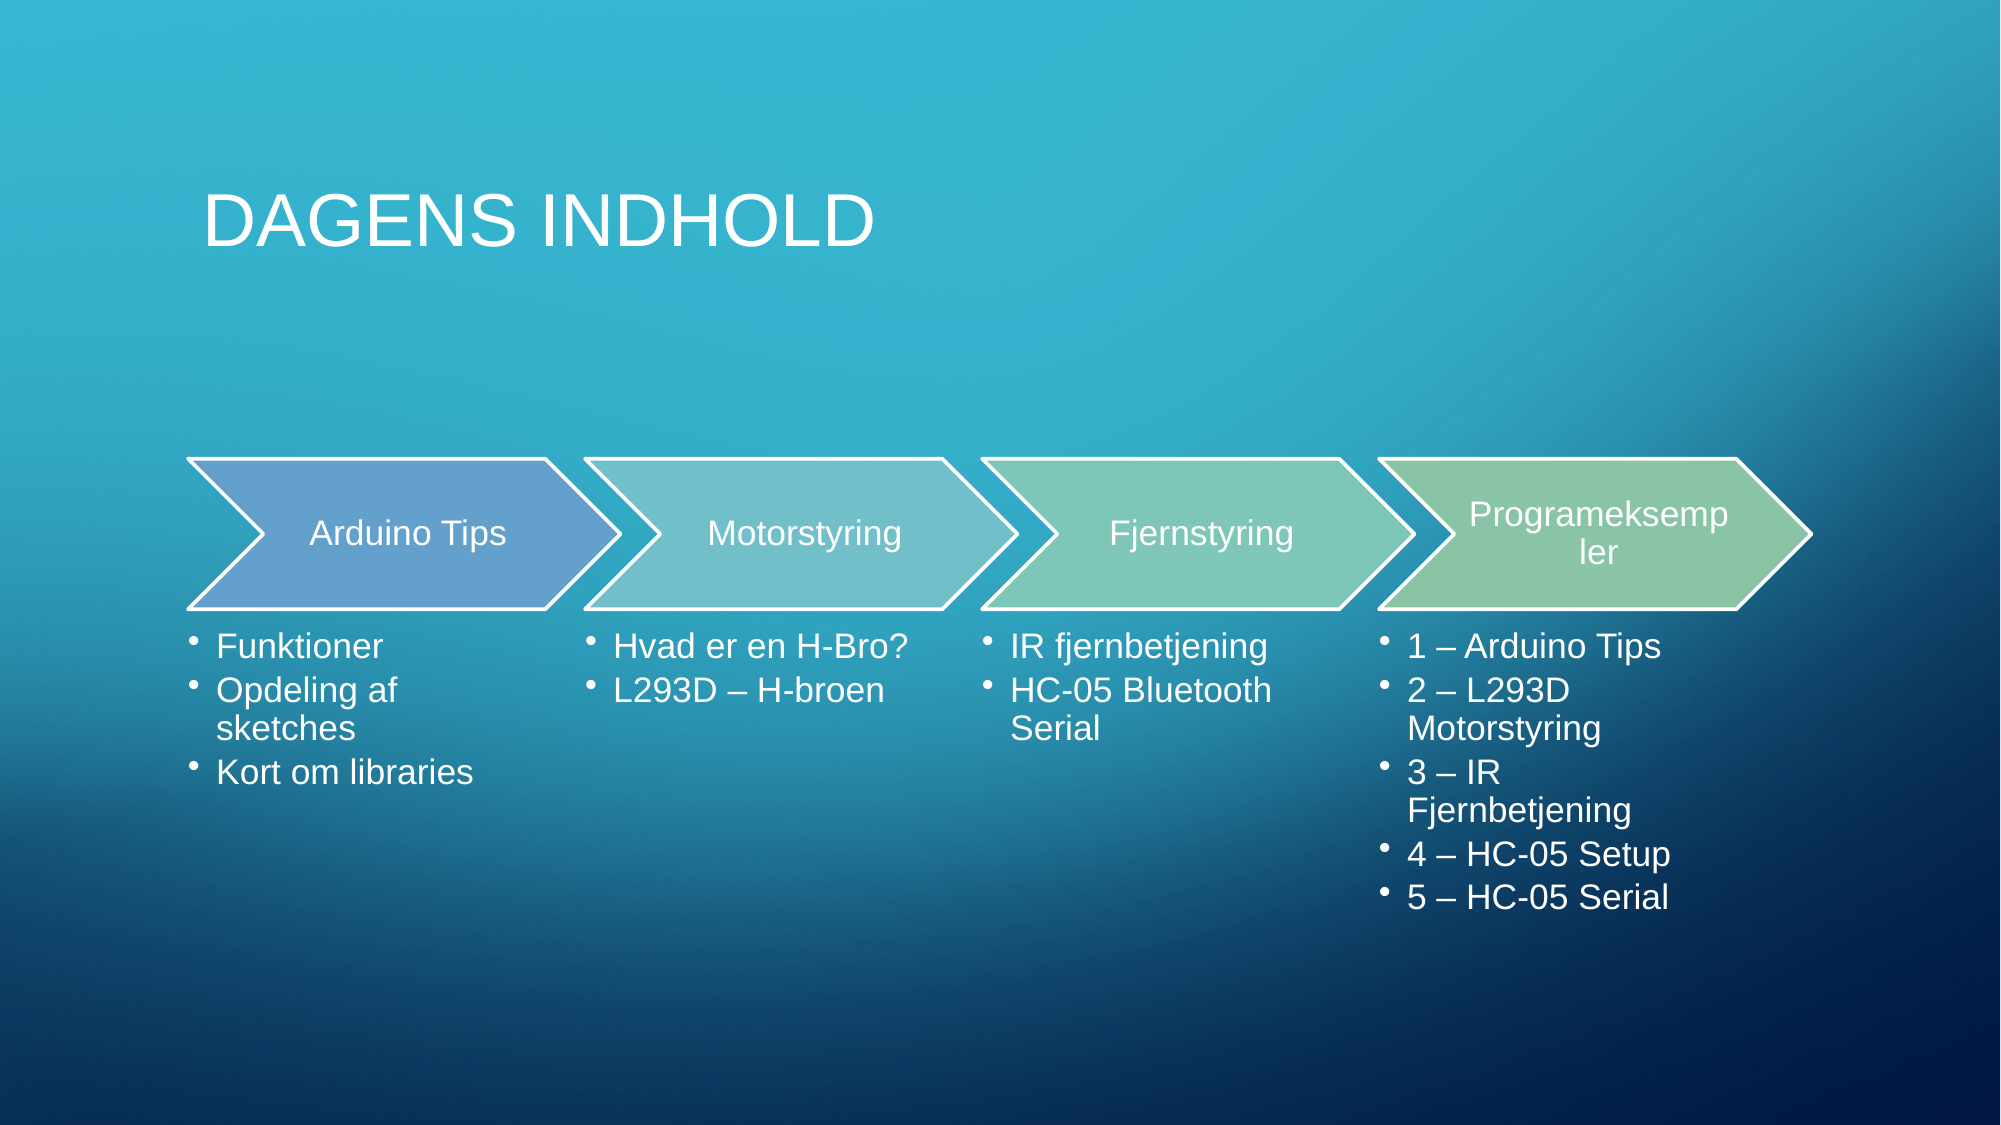

# Dagens Indhold
Arduino Tips
Funktioner
Opdeling af sketches
Kort om libraries
Motorstyring
Hvad er en H-Bro?
L293D – H-broen
Fjernstyring
IR fjernbetjening
HC-05 Bluetooth Serial
Programeksempler
1 – Arduino Tips
2 – L293D Motorstyring
3 – IR Fjernbetjening
4 – HC-05 Setup
5 – HC-05 Serial